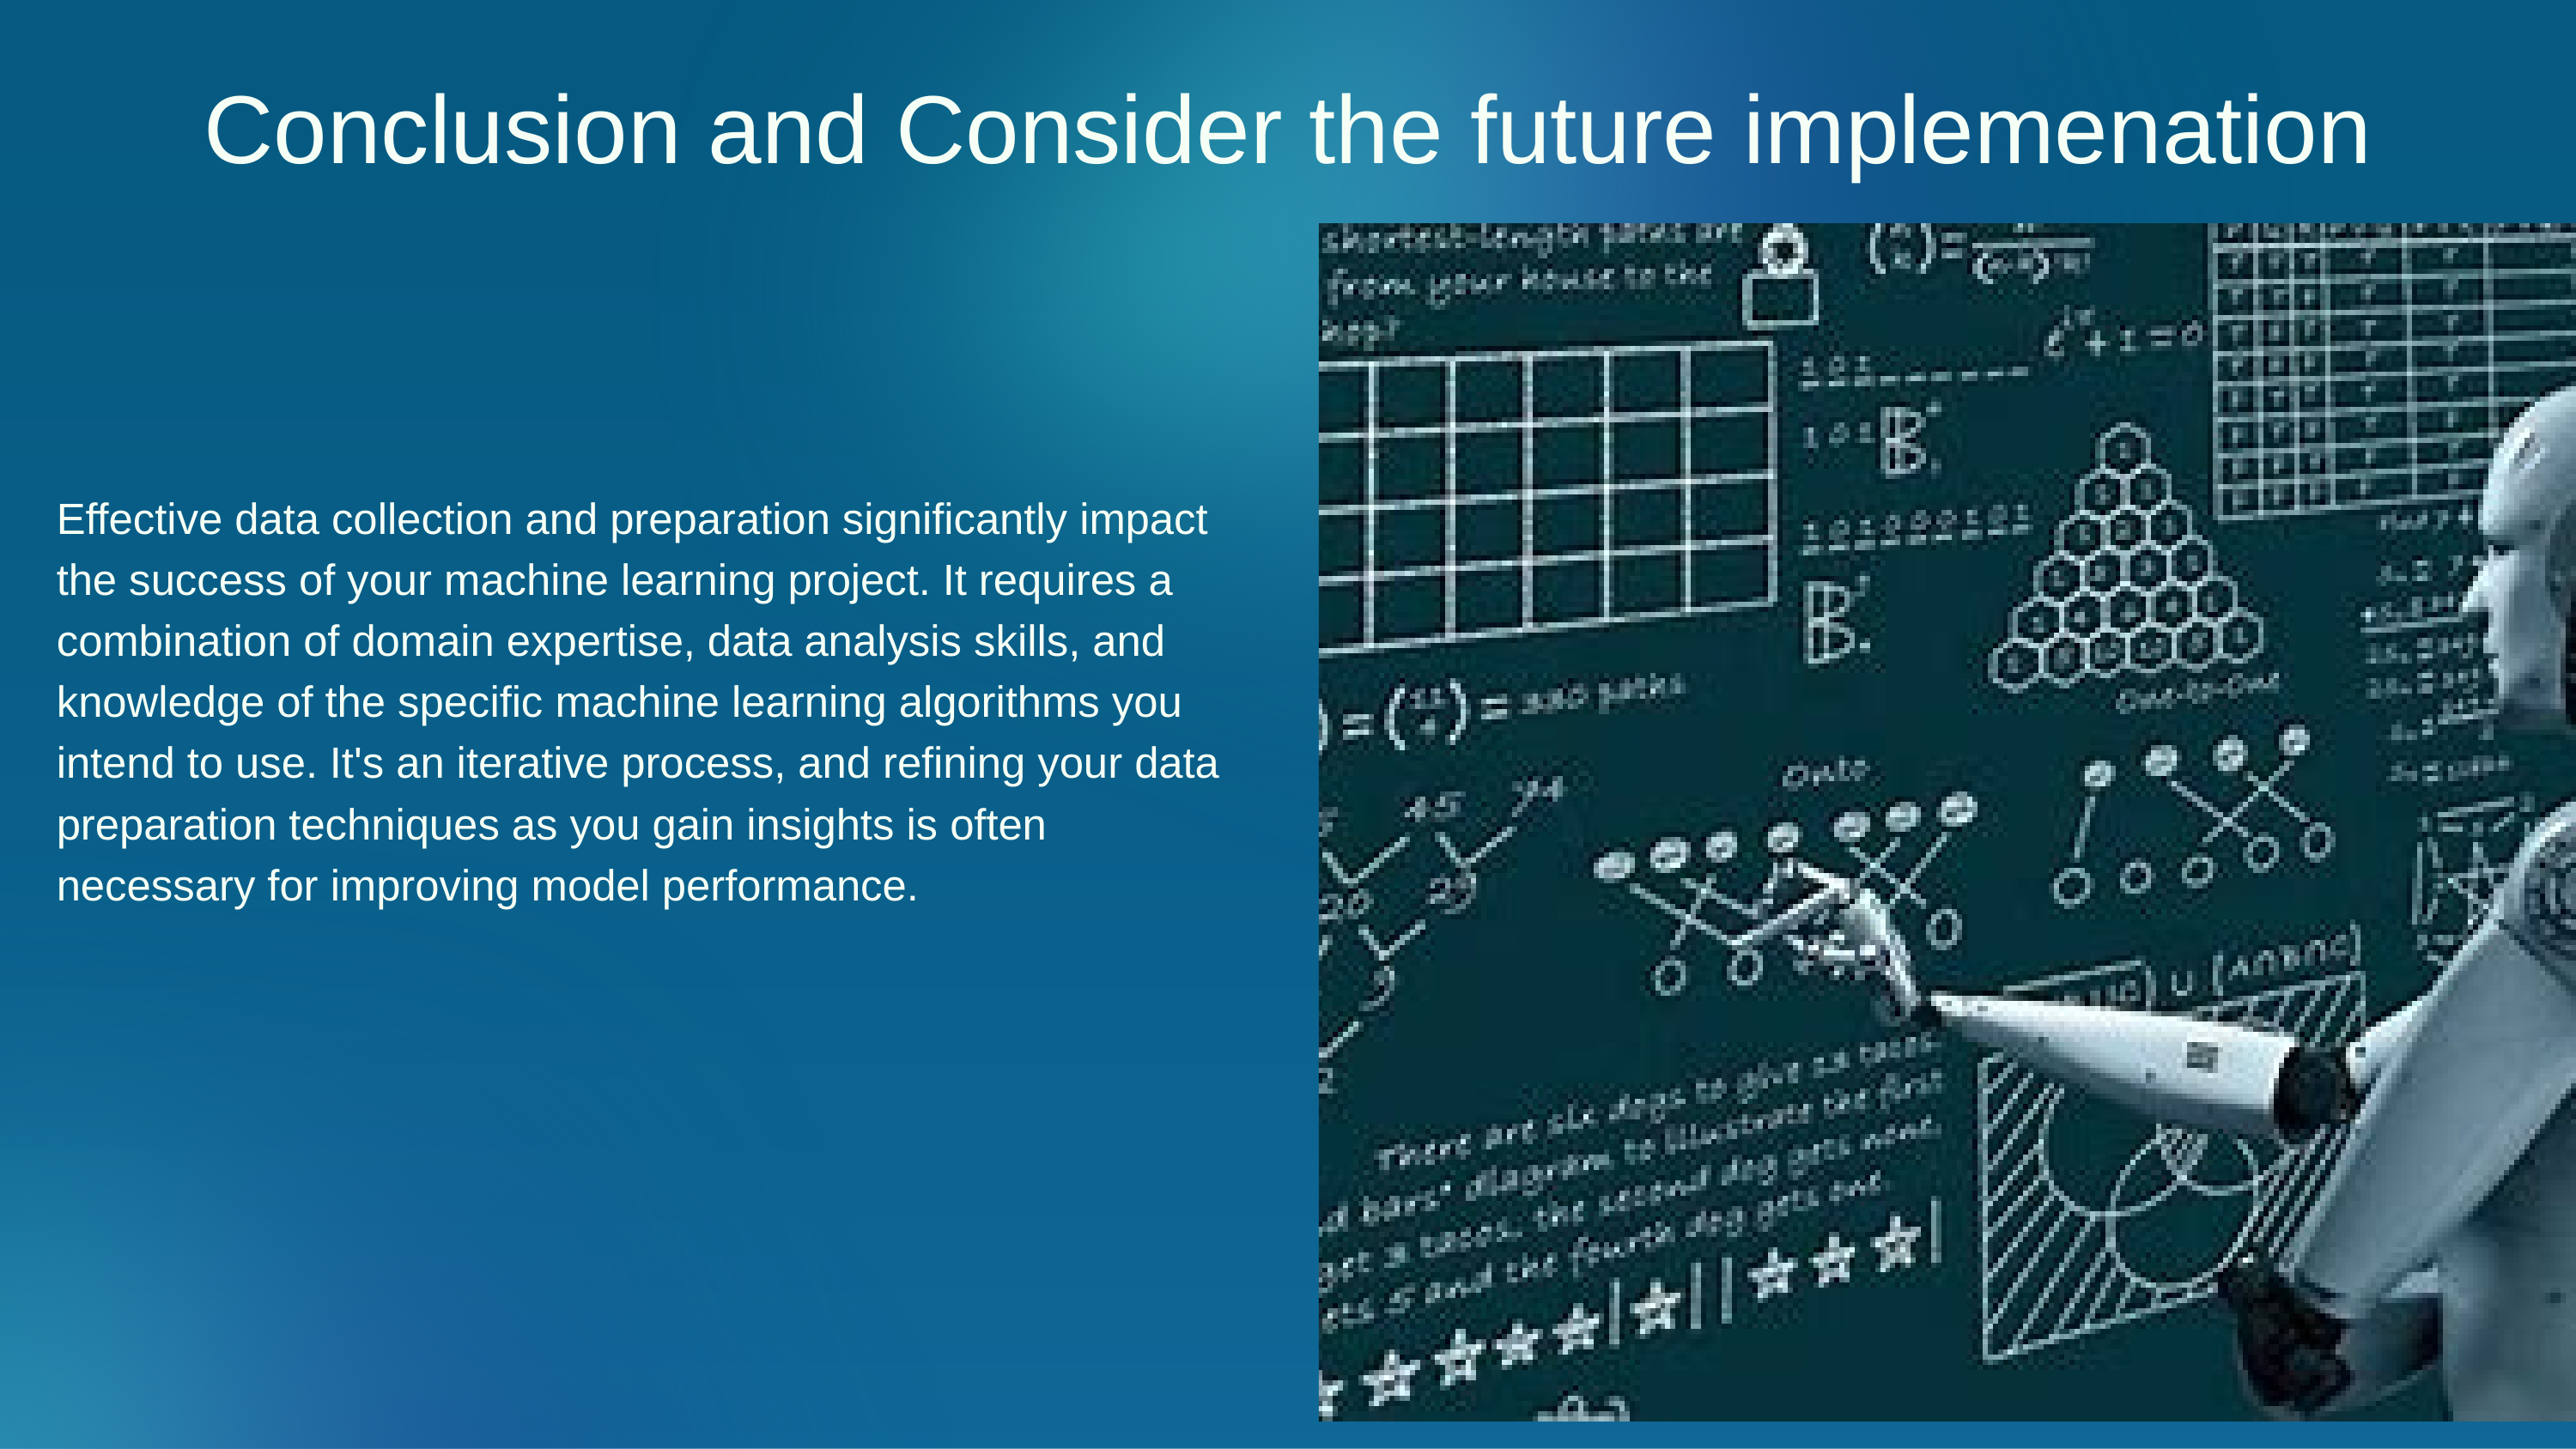

Conclusion and Consider the future implemenation

Effective data collection and preparation significantly impact the success of your machine learning project. It requires a combination of domain expertise, data analysis skills, and knowledge of the specific machine learning algorithms you intend to use. It's an iterative process, and refining your data preparation techniques as you gain insights is often necessary for improving model performance.